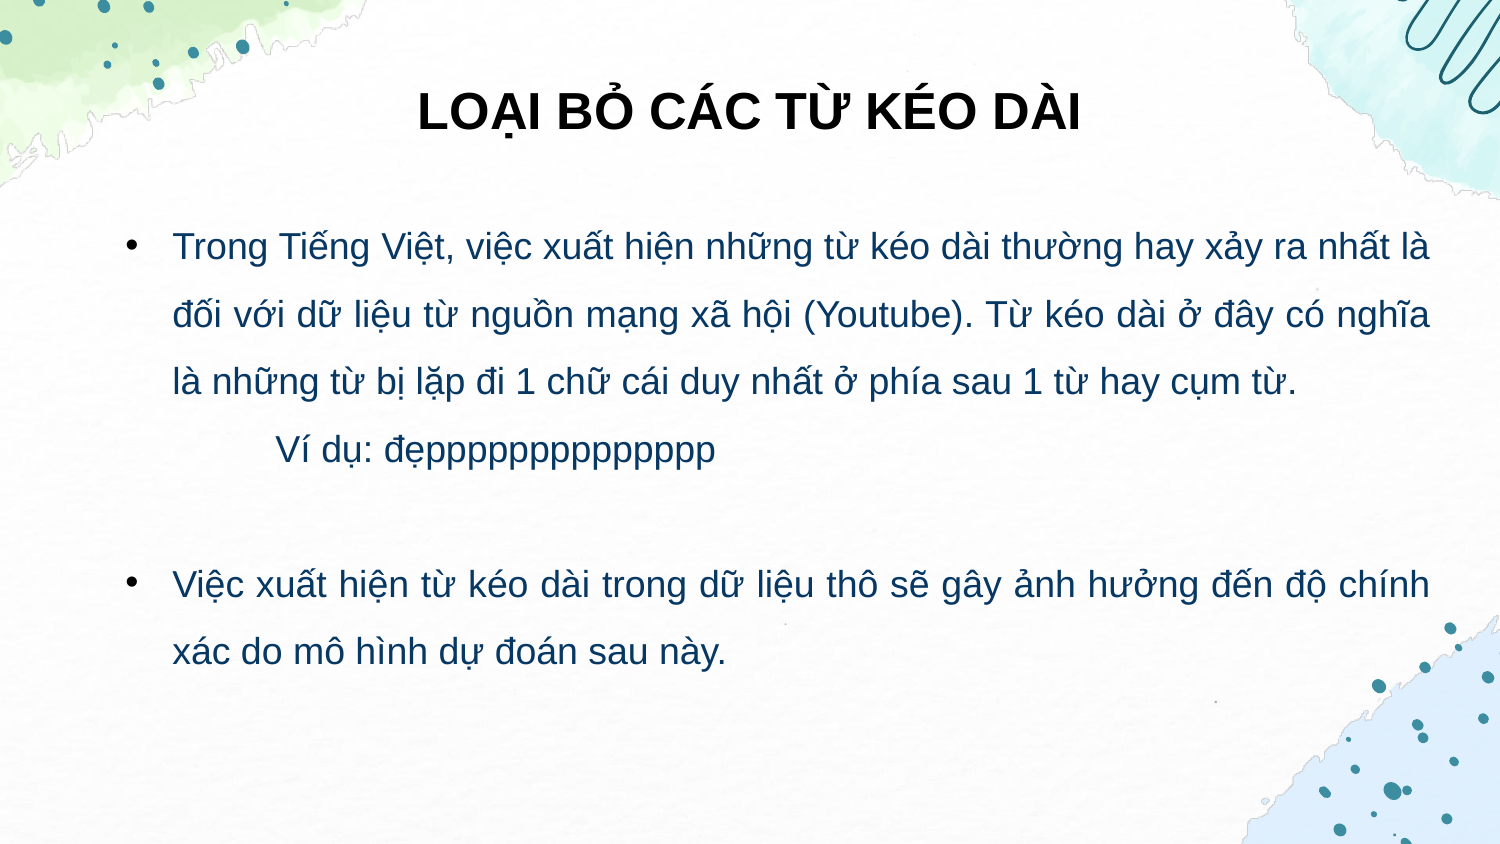

LOẠI BỎ CÁC TỪ KÉO DÀI
Trong Tiếng Việt, việc xuất hiện những từ kéo dài thường hay xảy ra nhất là đối với dữ liệu từ nguồn mạng xã hội (Youtube). Từ kéo dài ở đây có nghĩa là những từ bị lặp đi 1 chữ cái duy nhất ở phía sau 1 từ hay cụm từ.
	Ví dụ: đẹpppppppppppppp

Việc xuất hiện từ kéo dài trong dữ liệu thô sẽ gây ảnh hưởng đến độ chính xác do mô hình dự đoán sau này.